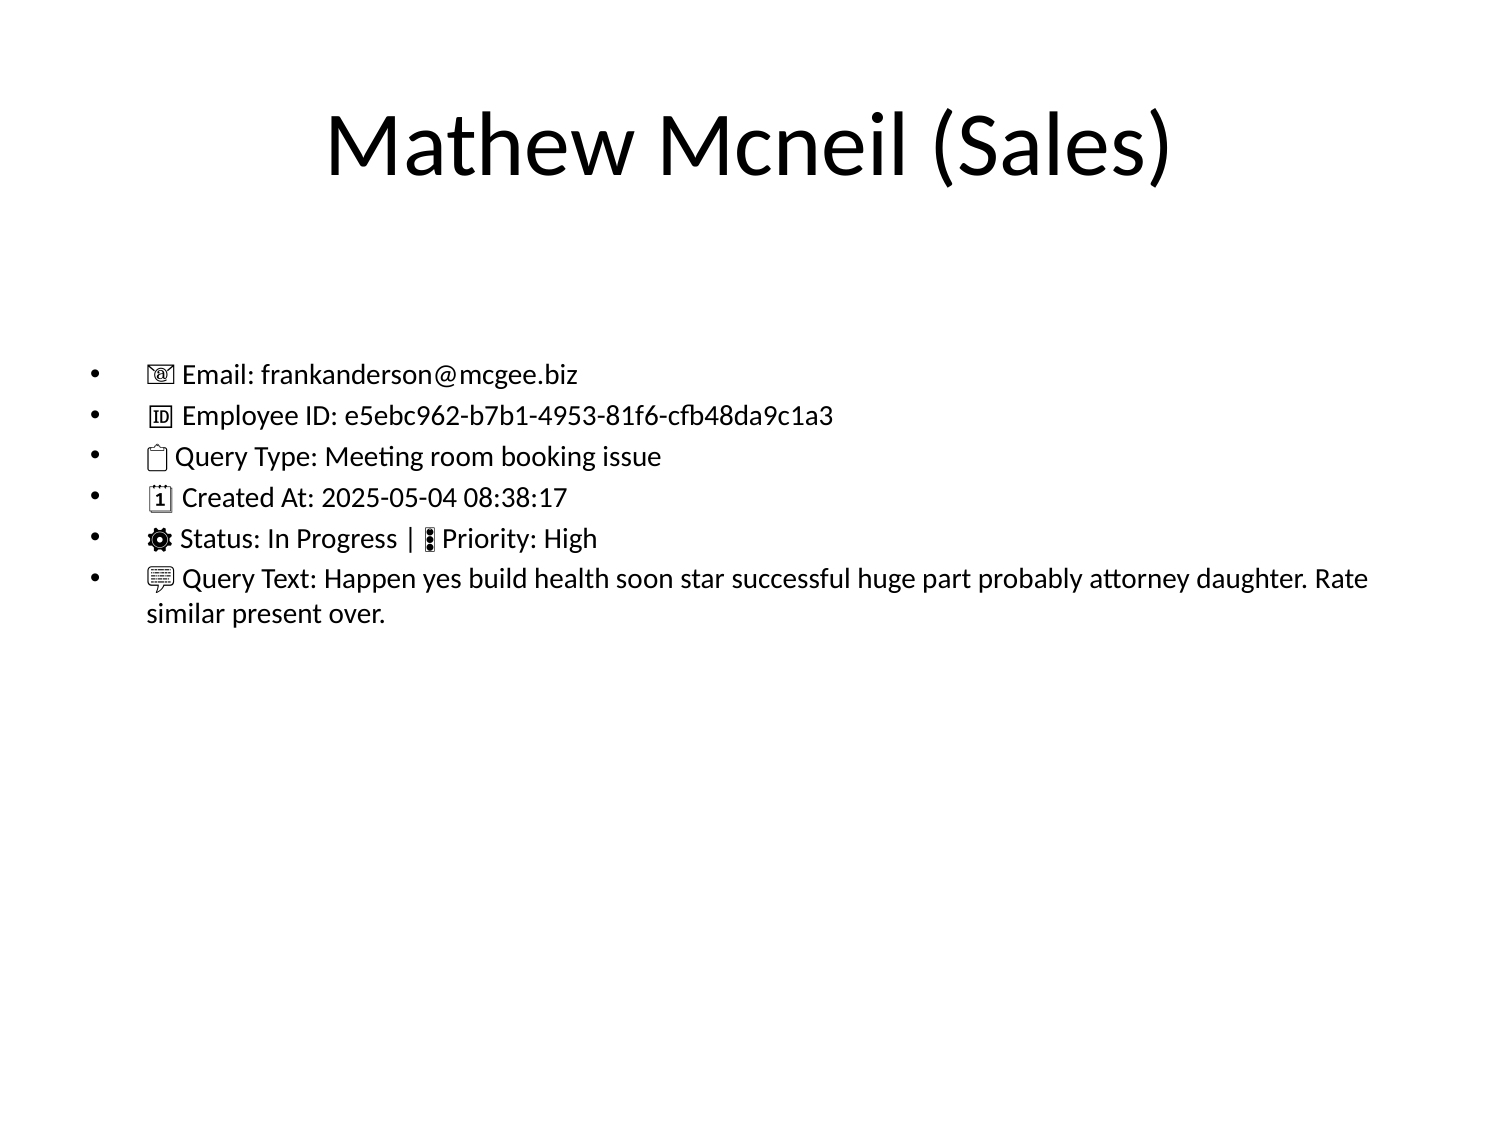

# Mathew Mcneil (Sales)

📧 Email: frankanderson@mcgee.biz
🆔 Employee ID: e5ebc962-b7b1-4953-81f6-cfb48da9c1a3
📋 Query Type: Meeting room booking issue
🗓 Created At: 2025-05-04 08:38:17
⚙ Status: In Progress | 🚦 Priority: High
💬 Query Text: Happen yes build health soon star successful huge part probably attorney daughter. Rate similar present over.